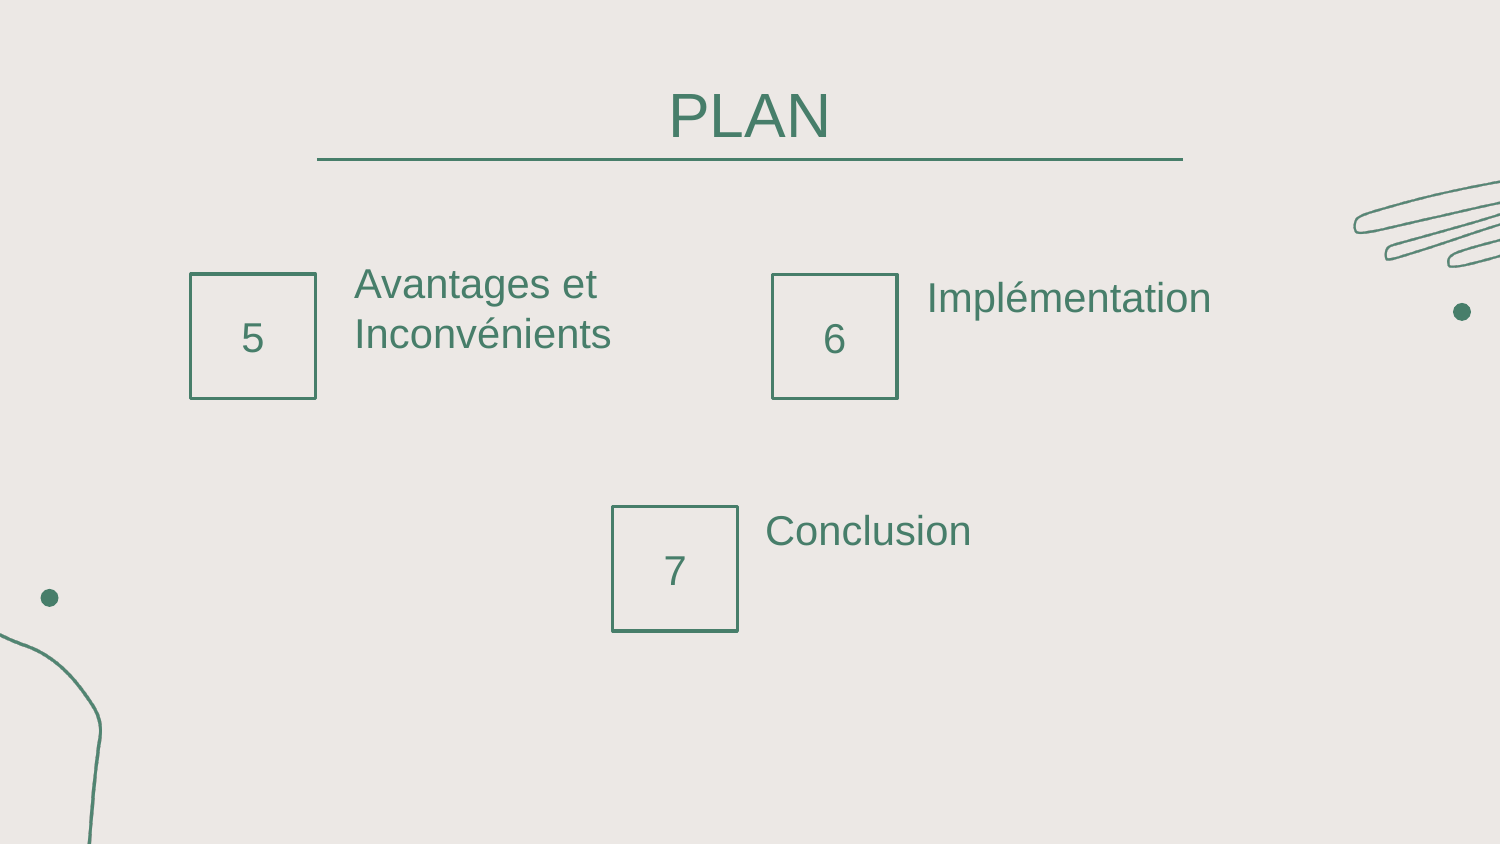

PLAN
# Avantages et Inconvénients
5
6
Implémentation
7
Conclusion